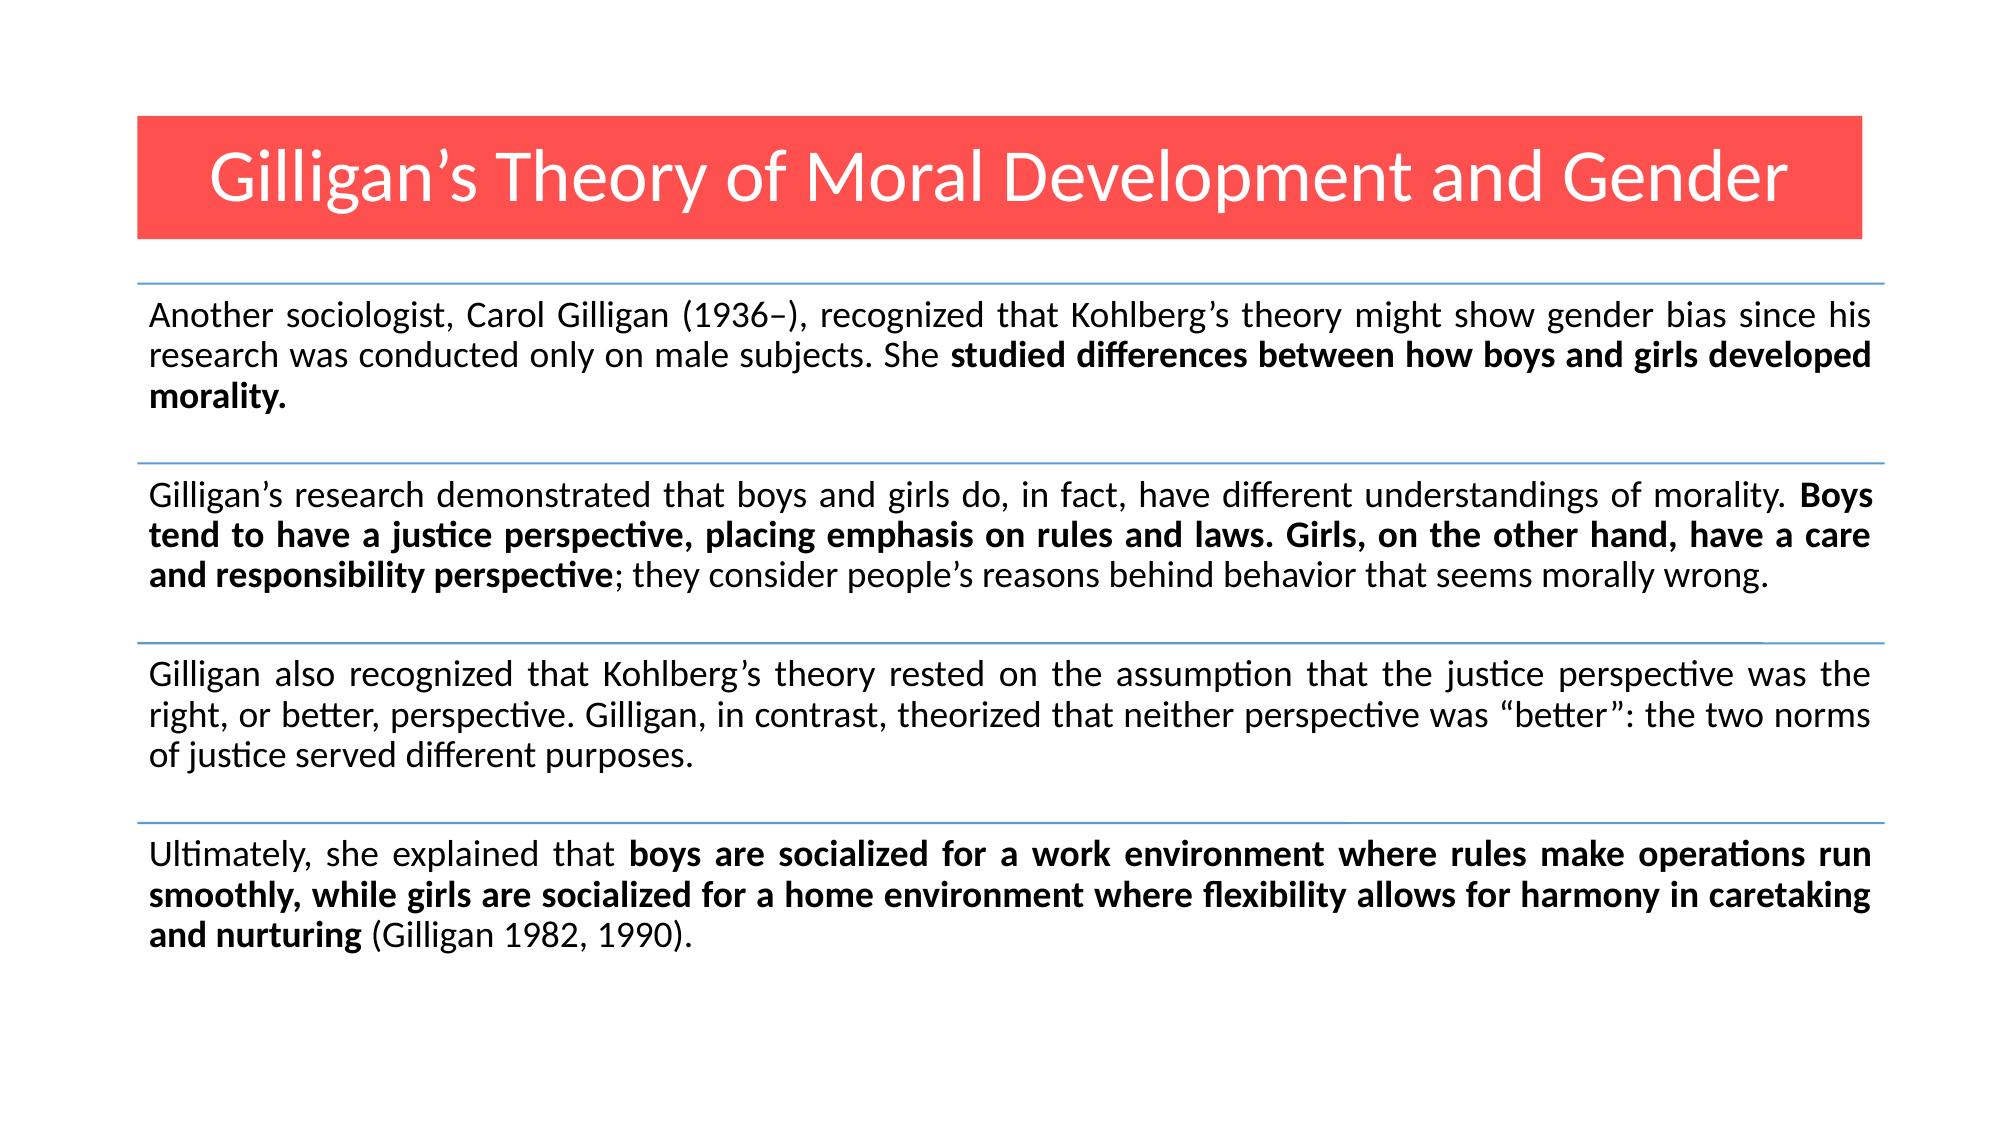

# Gilligan’s Theory of Moral Development and Gender
Another sociologist, Carol Gilligan (1936–), recognized that Kohlberg’s theory might show gender bias since his research was conducted only on male subjects. She studied differences between how boys and girls developed morality.
Gilligan’s research demonstrated that boys and girls do, in fact, have different understandings of morality. Boys tend to have a justice perspective, placing emphasis on rules and laws. Girls, on the other hand, have a care and responsibility perspective; they consider people’s reasons behind behavior that seems morally wrong.
Gilligan also recognized that Kohlberg’s theory rested on the assumption that the justice perspective was the right, or better, perspective. Gilligan, in contrast, theorized that neither perspective was “better”: the two norms of justice served different purposes.
Ultimately, she explained that boys are socialized for a work environment where rules make operations run smoothly, while girls are socialized for a home environment where flexibility allows for harmony in caretaking and nurturing (Gilligan 1982, 1990).